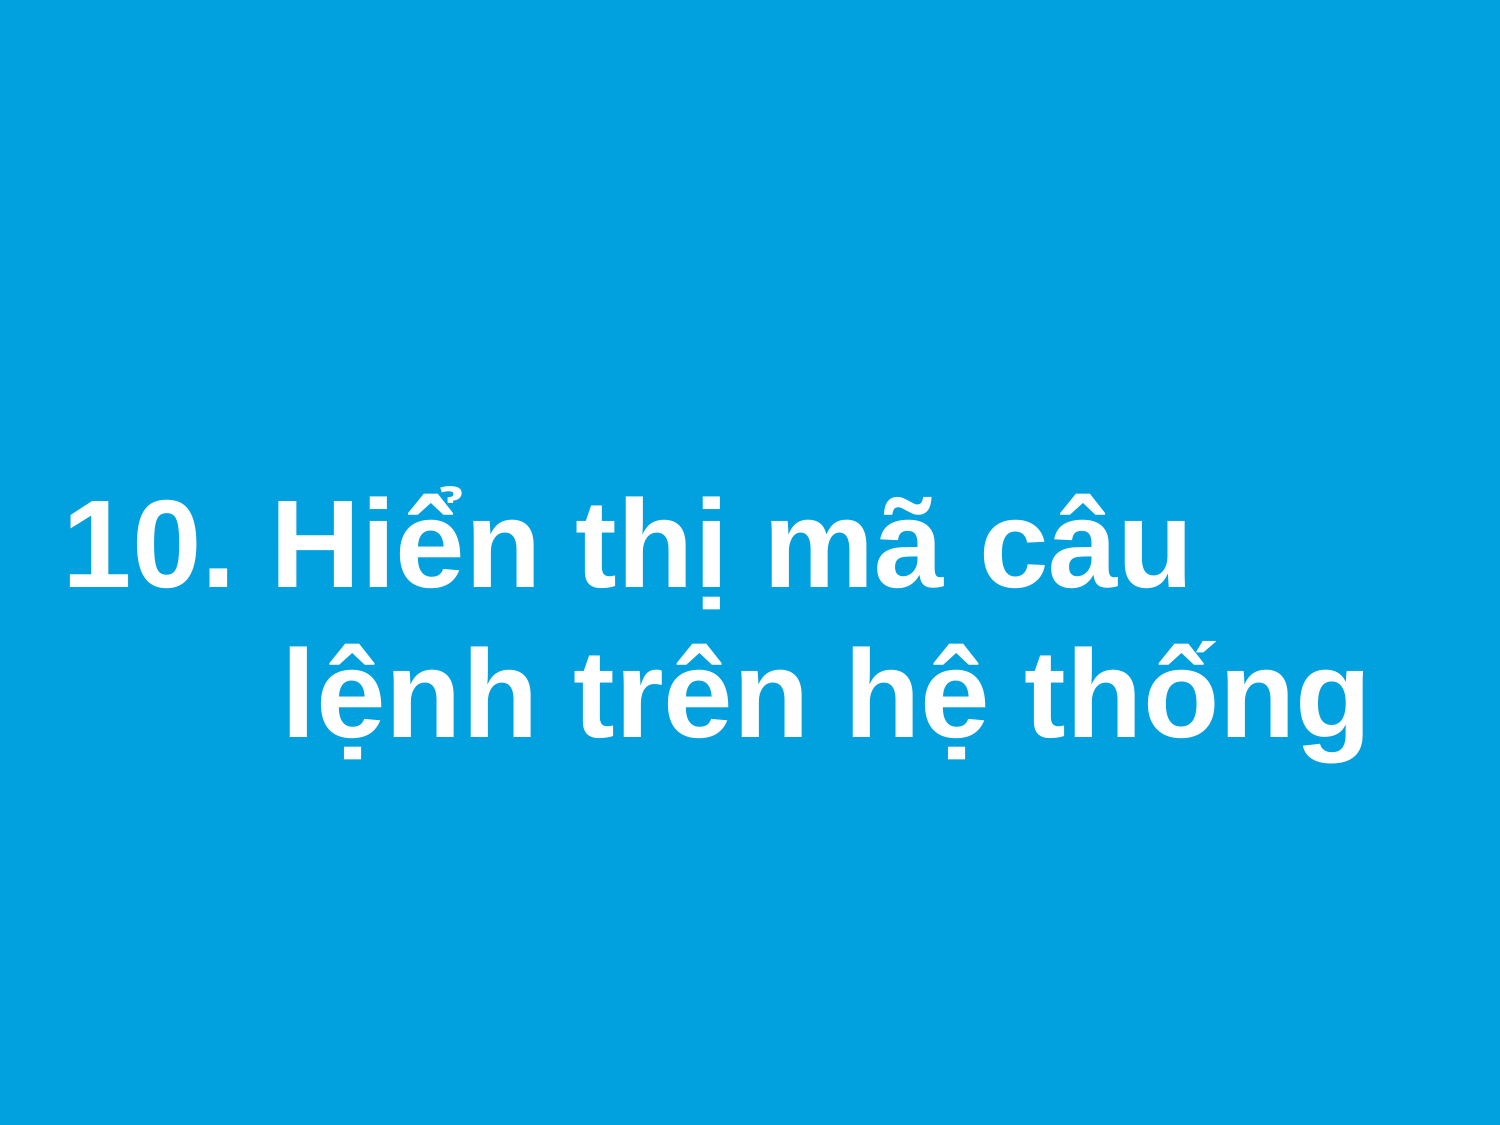

# 10. Hiển thị mã câu 			  lệnh trên hệ thống